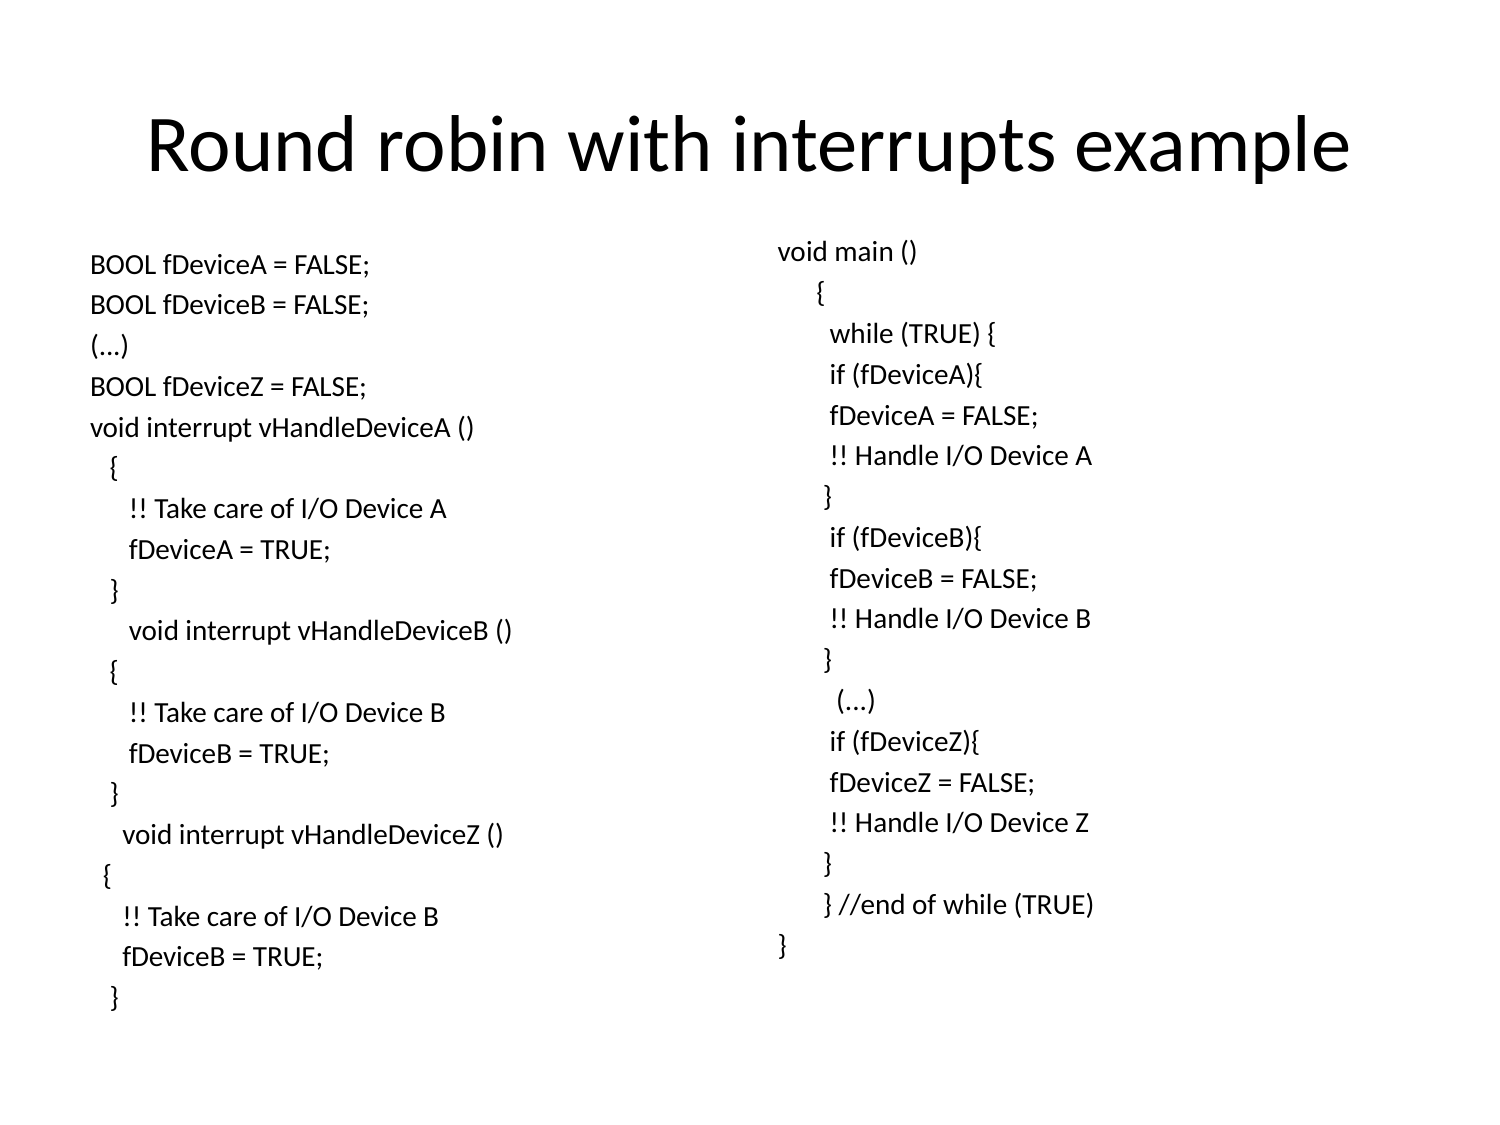

# Round robin with interrupts example
void main ()
      {
        while (TRUE) {
        if (fDeviceA){
        fDeviceA = FALSE;
        !! Handle I/O Device A
       }
        if (fDeviceB){
        fDeviceB = FALSE;
        !! Handle I/O Device B
       }
         (...)
        if (fDeviceZ){
        fDeviceZ = FALSE;
        !! Handle I/O Device Z
       }
       } //end of while (TRUE)
}
BOOL fDeviceA = FALSE;
BOOL fDeviceB = FALSE;
(...)
BOOL fDeviceZ = FALSE;
void interrupt vHandleDeviceA ()
   {
      !! Take care of I/O Device A
      fDeviceA = TRUE;
   }
      void interrupt vHandleDeviceB ()
   {
      !! Take care of I/O Device B
      fDeviceB = TRUE;
   }
     void interrupt vHandleDeviceZ ()
  {
     !! Take care of I/O Device B
     fDeviceB = TRUE;
   }